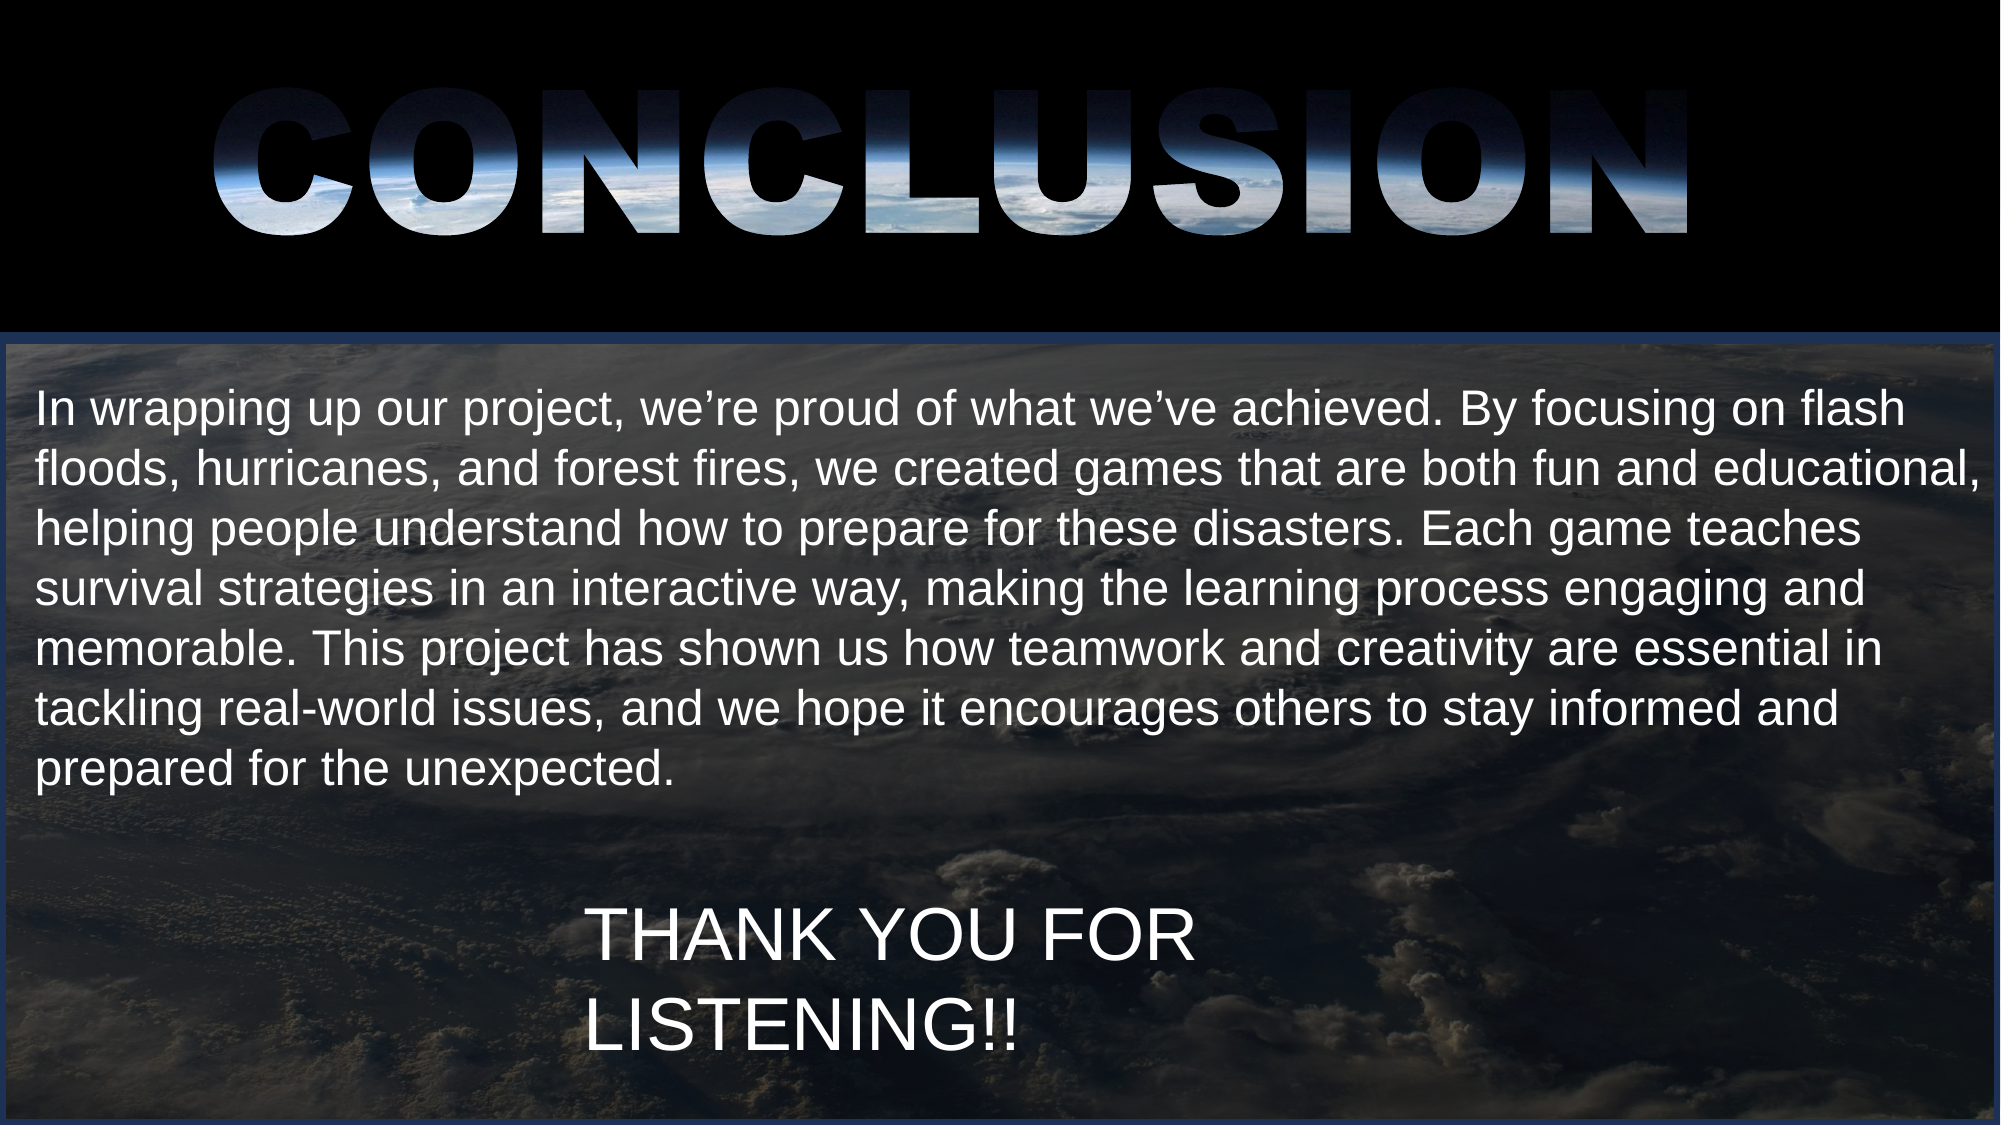

In wrapping up our project, we’re proud of what we’ve achieved. By focusing on flash floods, hurricanes, and forest fires, we created games that are both fun and educational, helping people understand how to prepare for these disasters. Each game teaches survival strategies in an interactive way, making the learning process engaging and memorable. This project has shown us how teamwork and creativity are essential in tackling real-world issues, and we hope it encourages others to stay informed and prepared for the unexpected.
THANK YOU FOR LISTENING!!